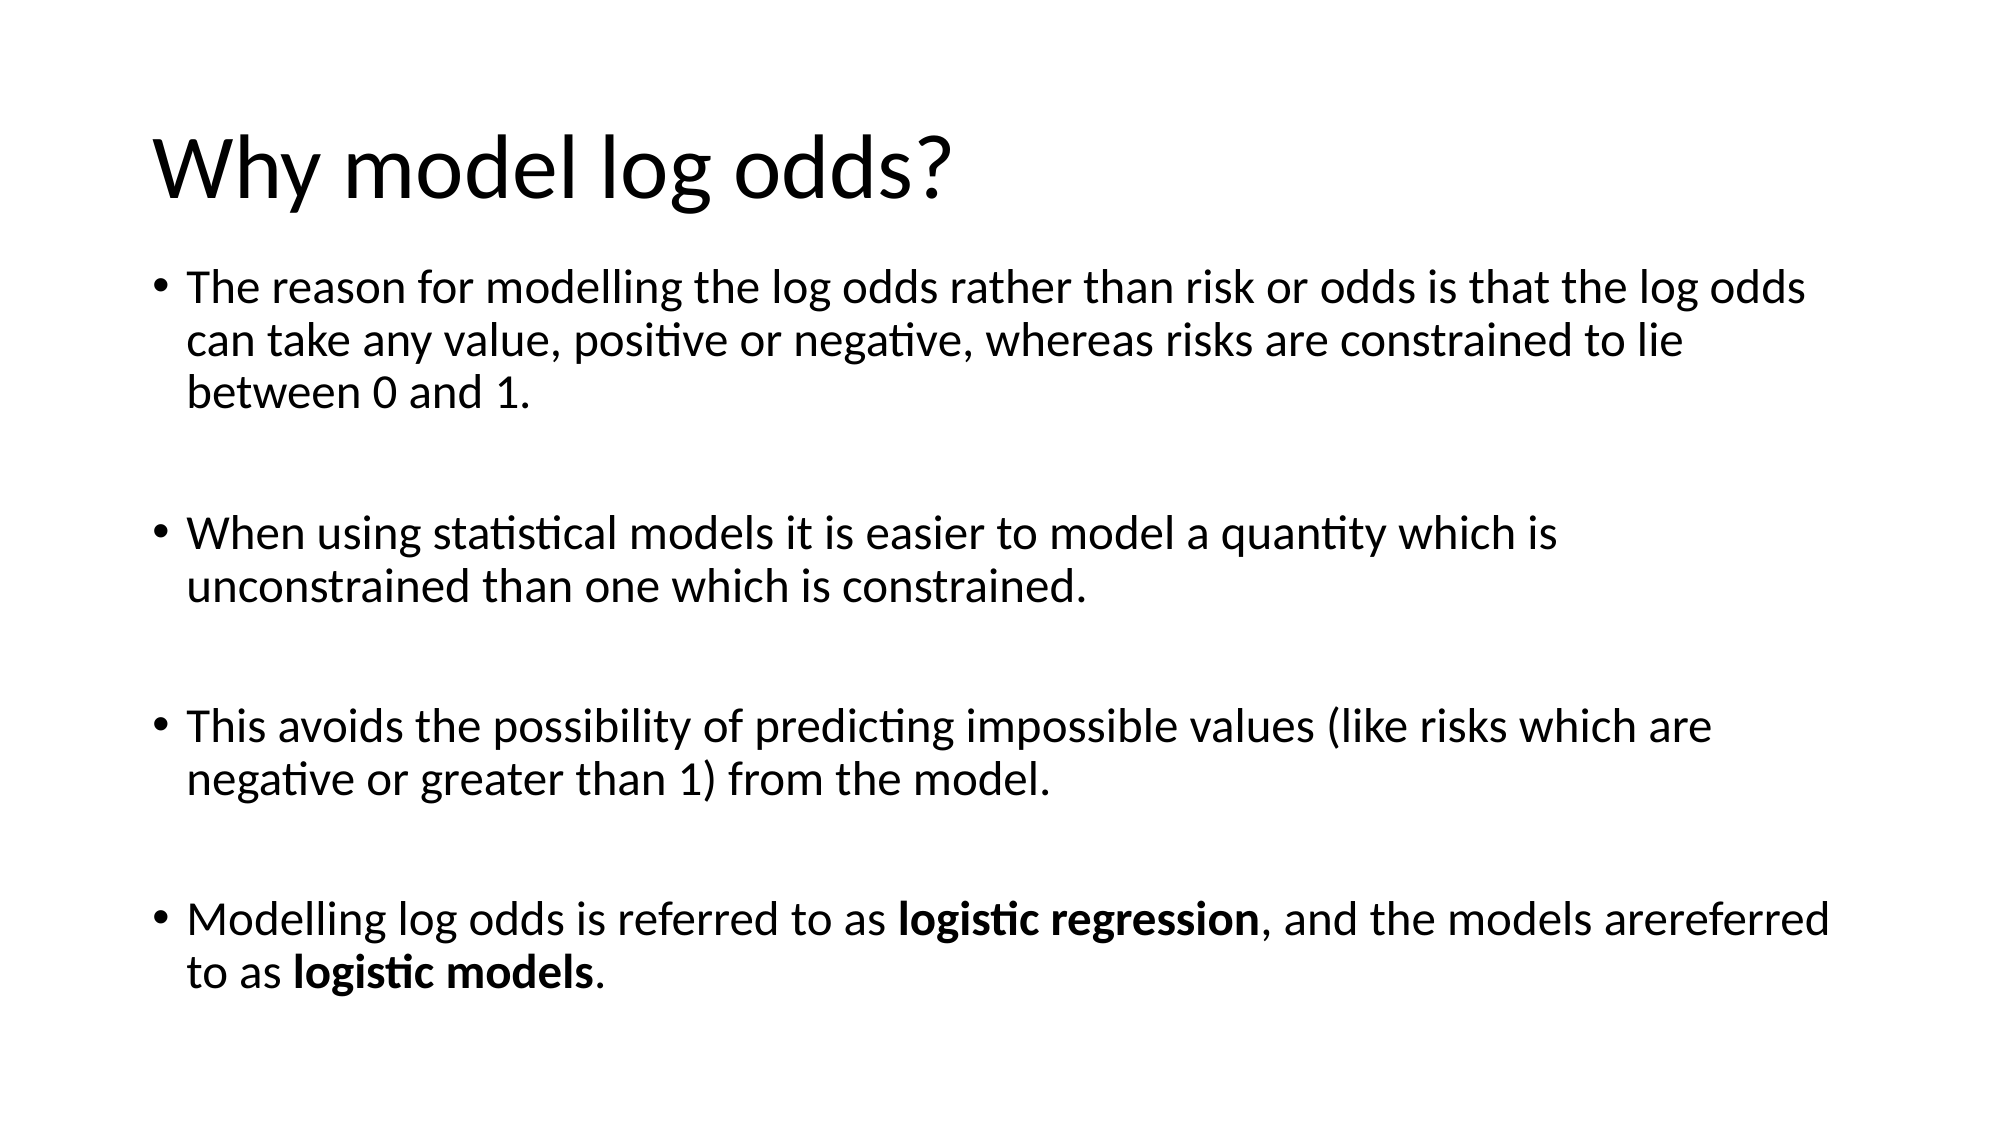

# Why model log odds?
The reason for modelling the log odds rather than risk or odds is that the log odds can take any value, positive or negative, whereas risks are constrained to lie between 0 and 1.

When using statistical models it is easier to model a quantity which is unconstrained than one which is constrained.

This avoids the possibility of predicting impossible values (like risks which are negative or greater than 1) from the model.

Modelling log odds is referred to as logistic regression, and the models arereferred to as logistic models.